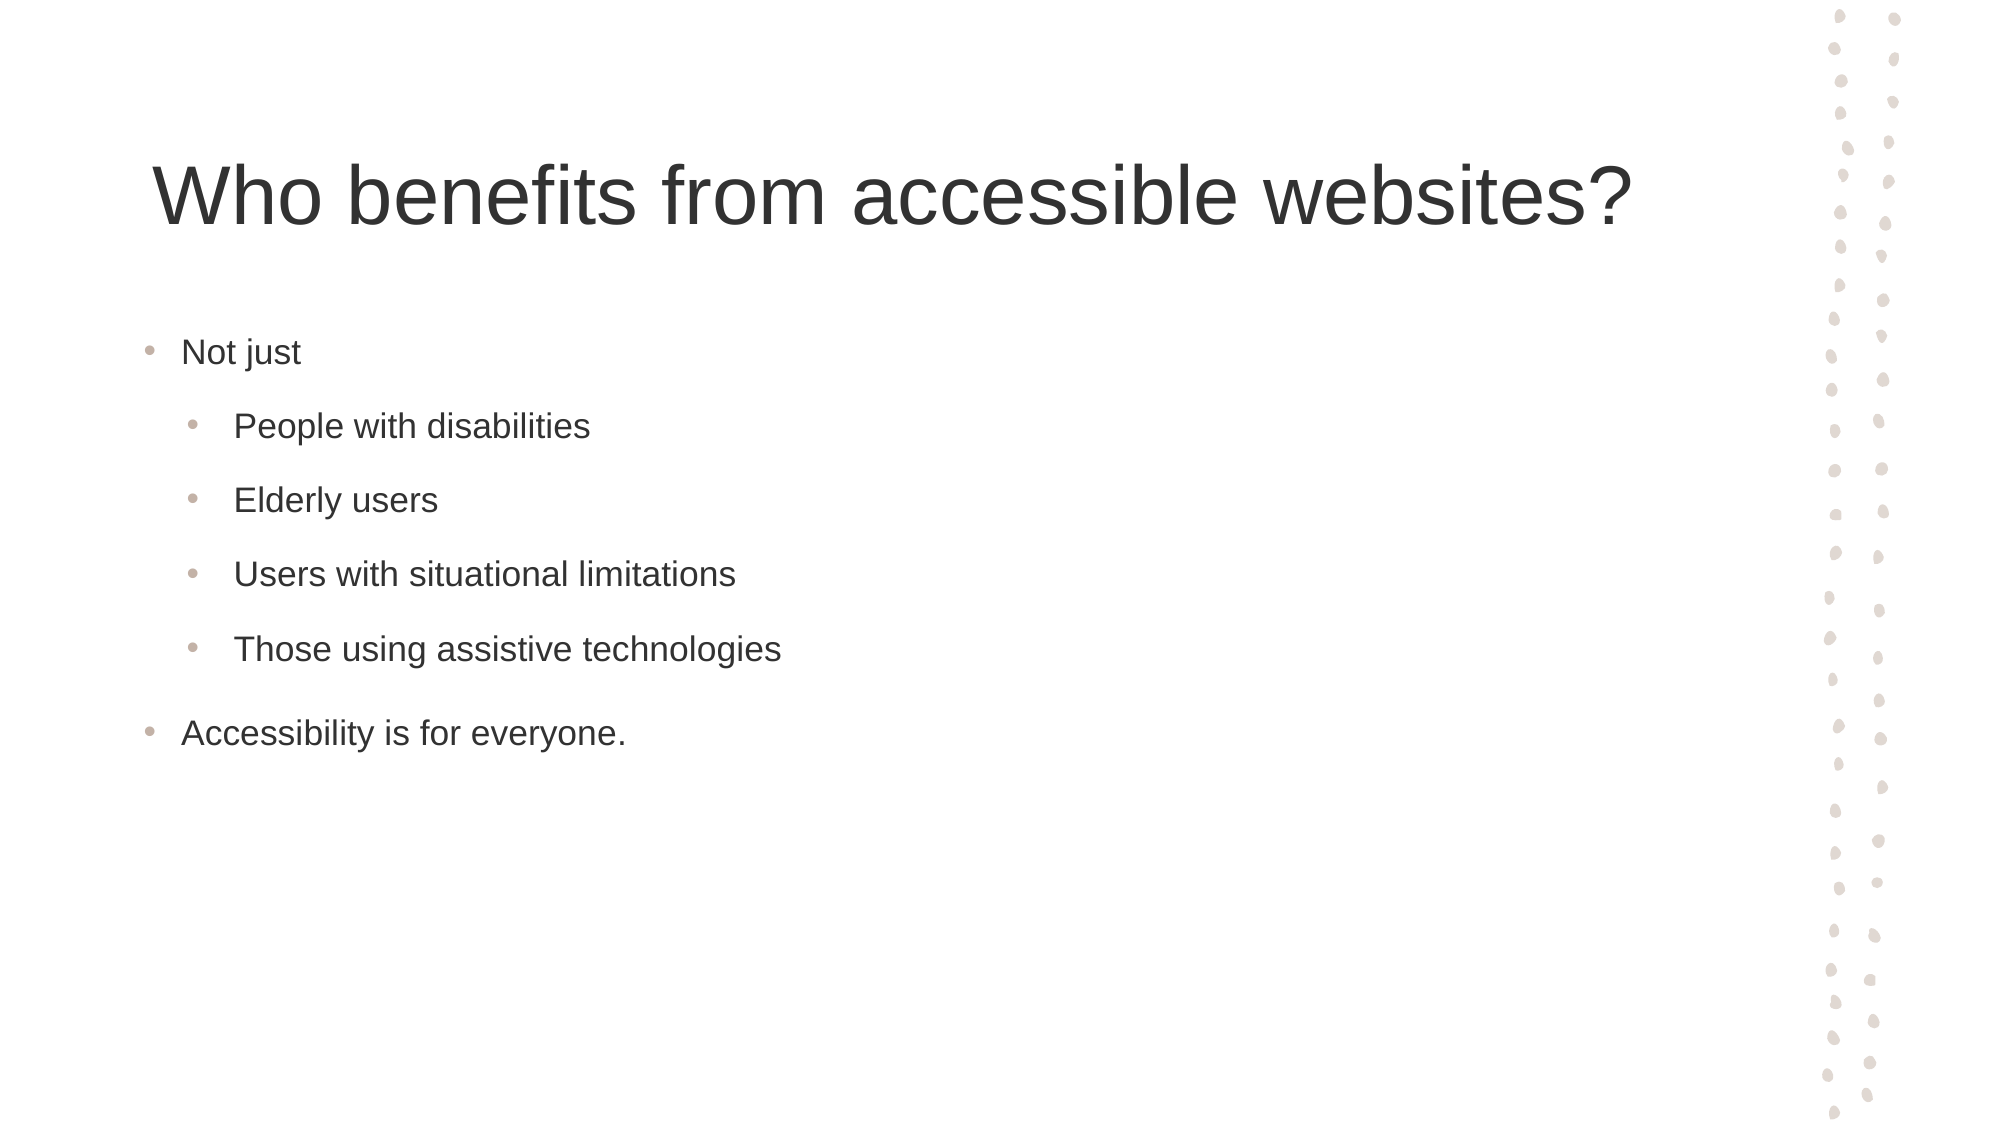

# Who benefits from accessible websites?
Not just
People with disabilities
Elderly users
Users with situational limitations
Those using assistive technologies
Accessibility is for everyone.